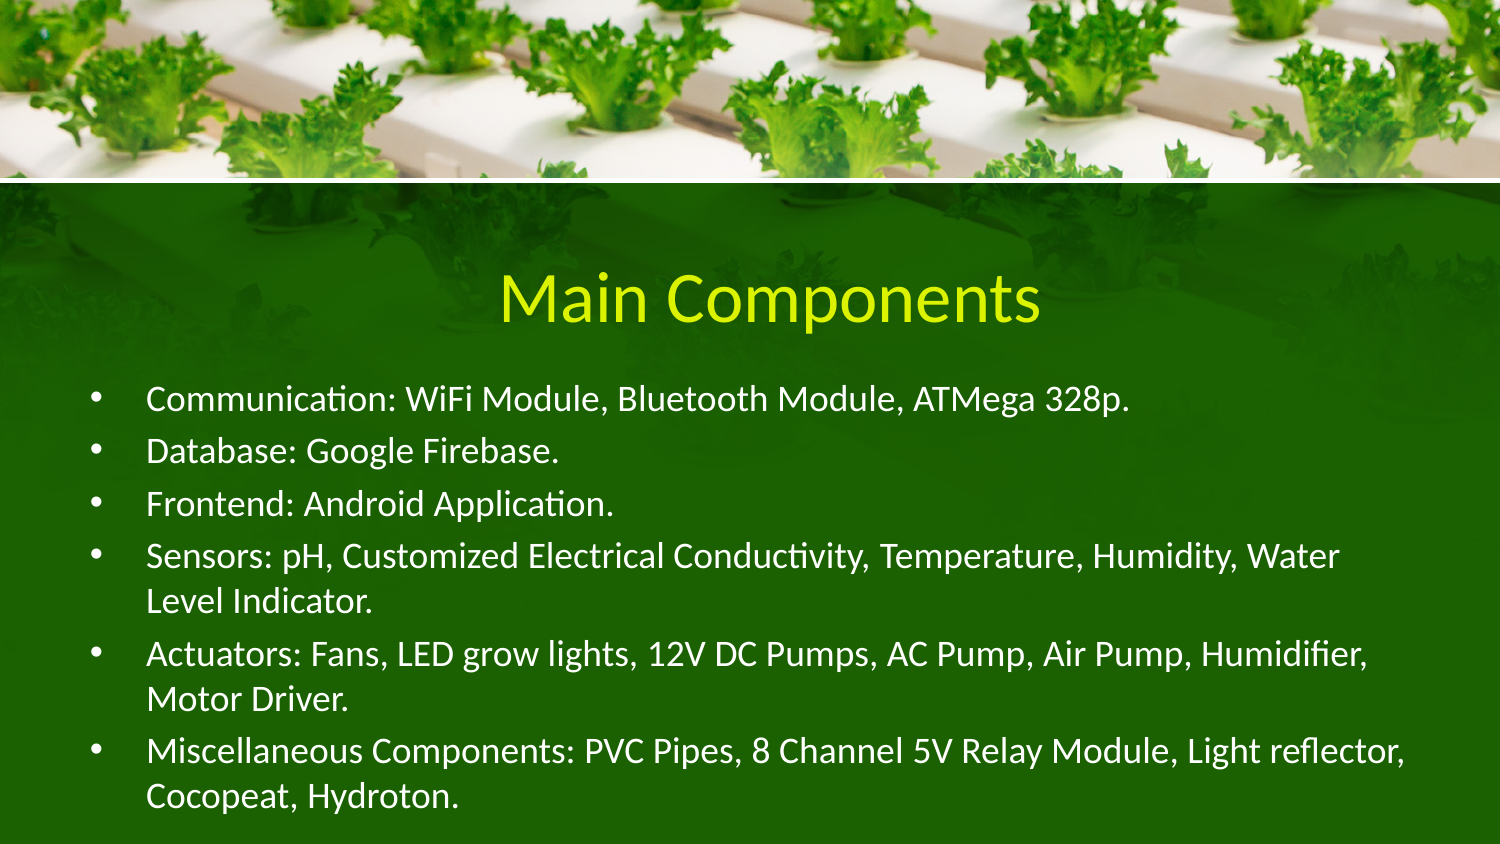

# Main Components
Communication: WiFi Module, Bluetooth Module, ATMega 328p.
Database: Google Firebase.
Frontend: Android Application.
Sensors: pH, Customized Electrical Conductivity, Temperature, Humidity, Water Level Indicator.
Actuators: Fans, LED grow lights, 12V DC Pumps, AC Pump, Air Pump, Humidifier, Motor Driver.
Miscellaneous Components: PVC Pipes, 8 Channel 5V Relay Module, Light reflector, Cocopeat, Hydroton.